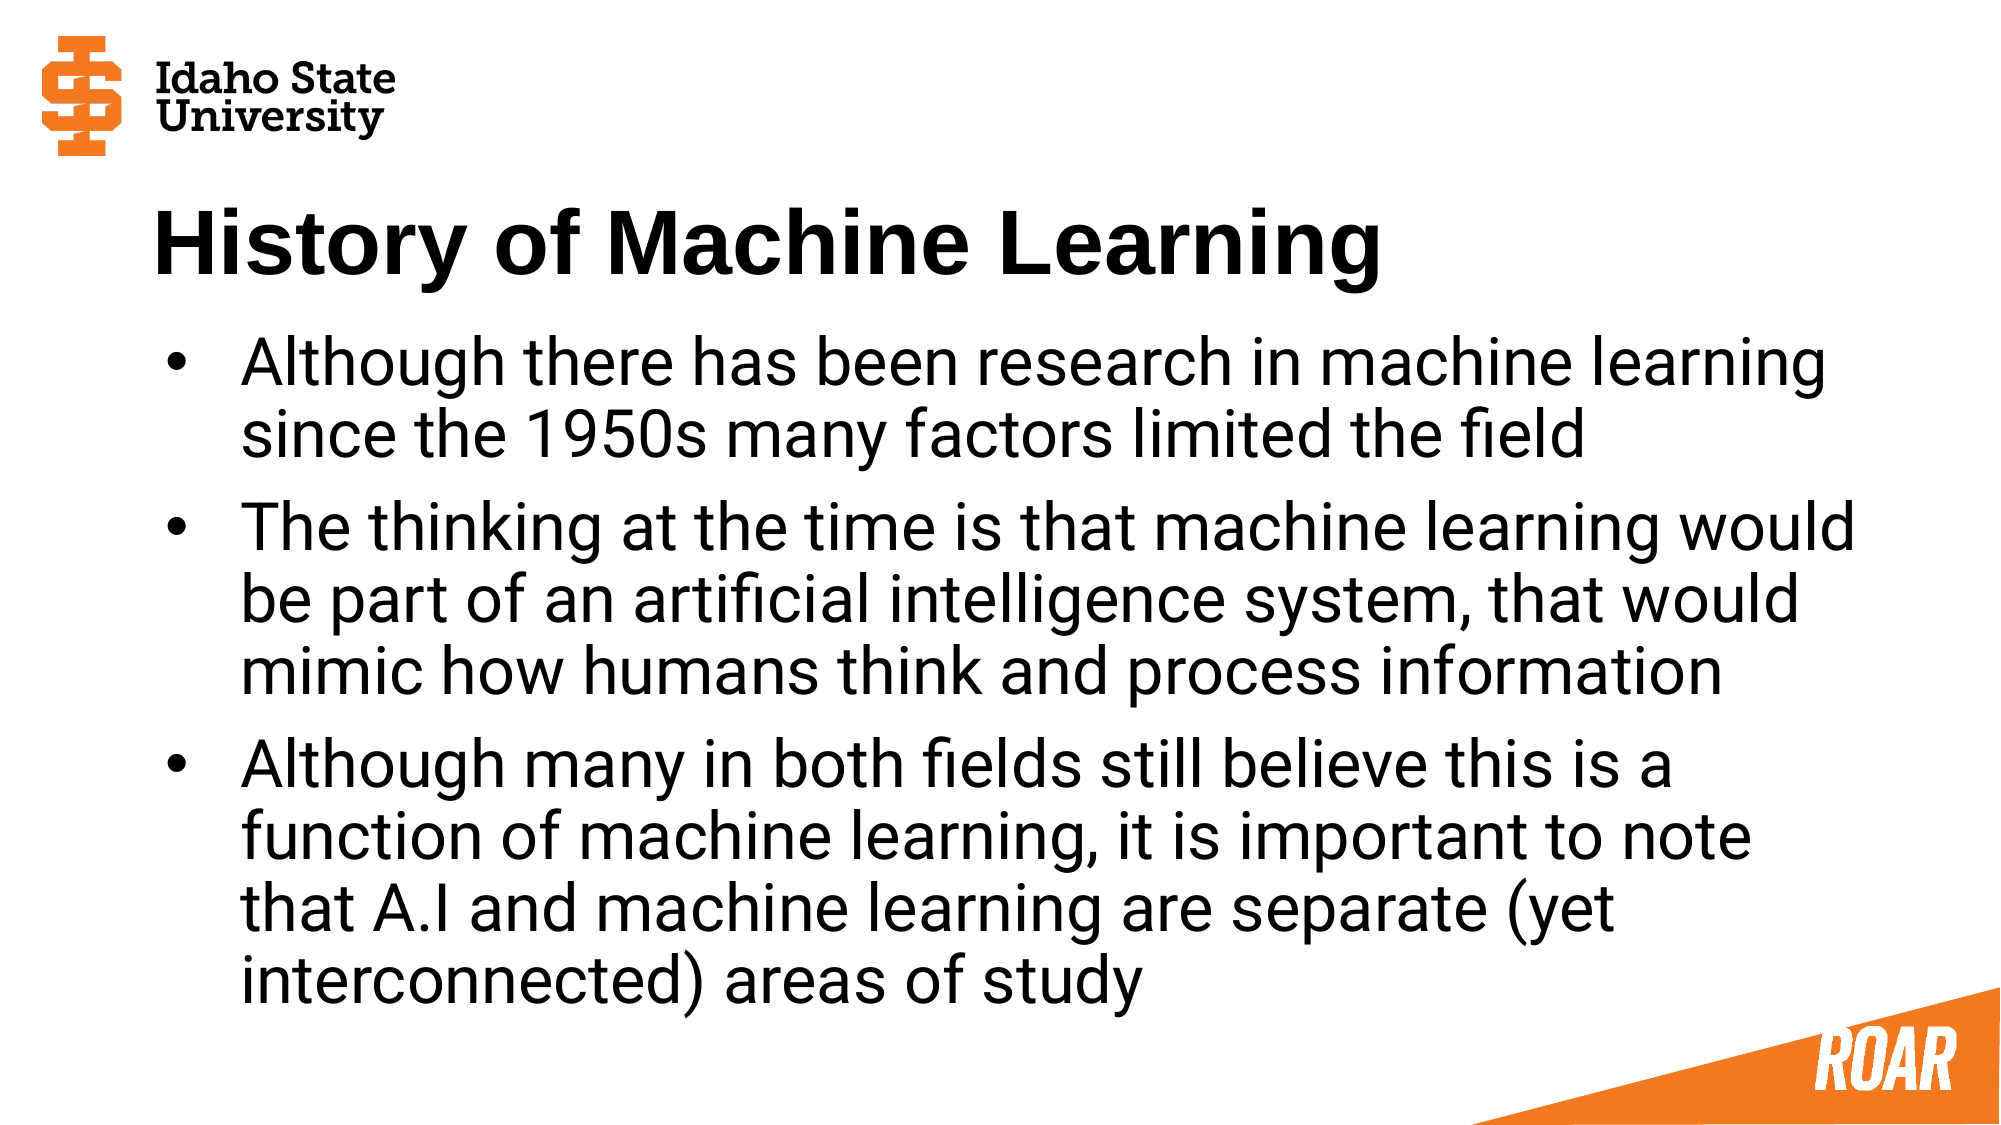

# History of Machine Learning
Although there has been research in machine learning since the 1950s many factors limited the field
The thinking at the time is that machine learning would be part of an artificial intelligence system, that would mimic how humans think and process information
Although many in both fields still believe this is a function of machine learning, it is important to note that A.I and machine learning are separate (yet interconnected) areas of study